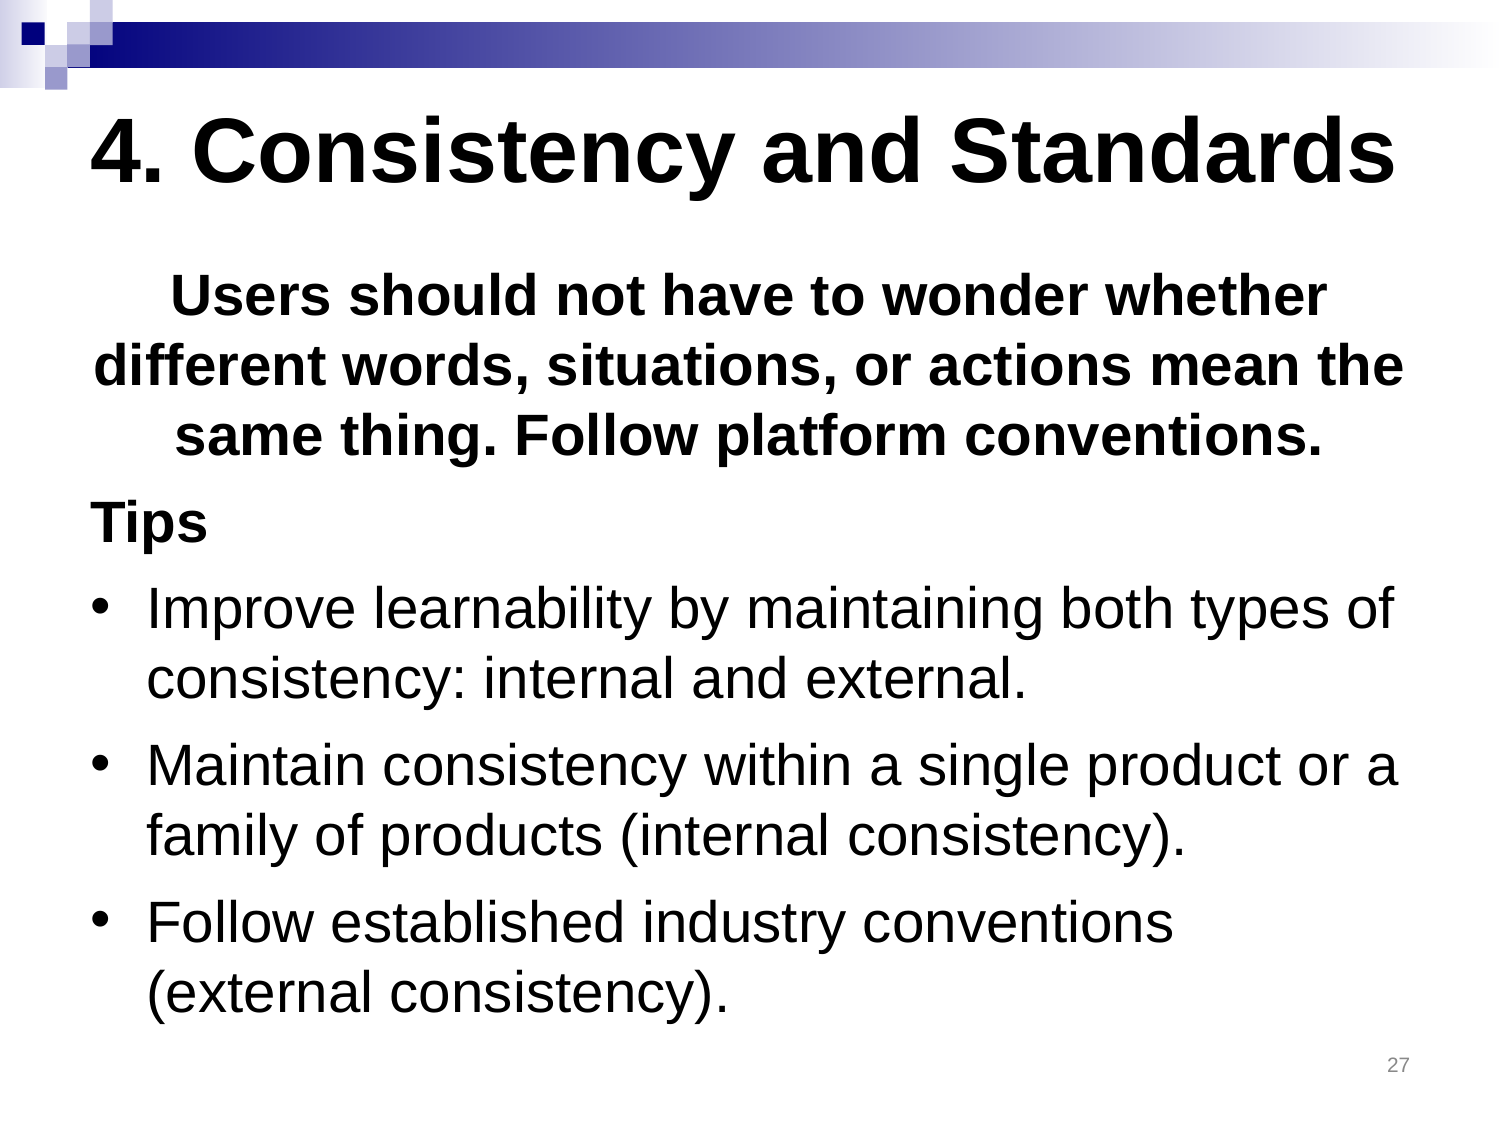

# 4. Consistency and Standards
Users should not have to wonder whether different words, situations, or actions mean the same thing. Follow platform conventions.
Tips
Improve learnability by maintaining both types of consistency: internal and external.
Maintain consistency within a single product or a family of products (internal consistency).
Follow established industry conventions (external consistency).

27